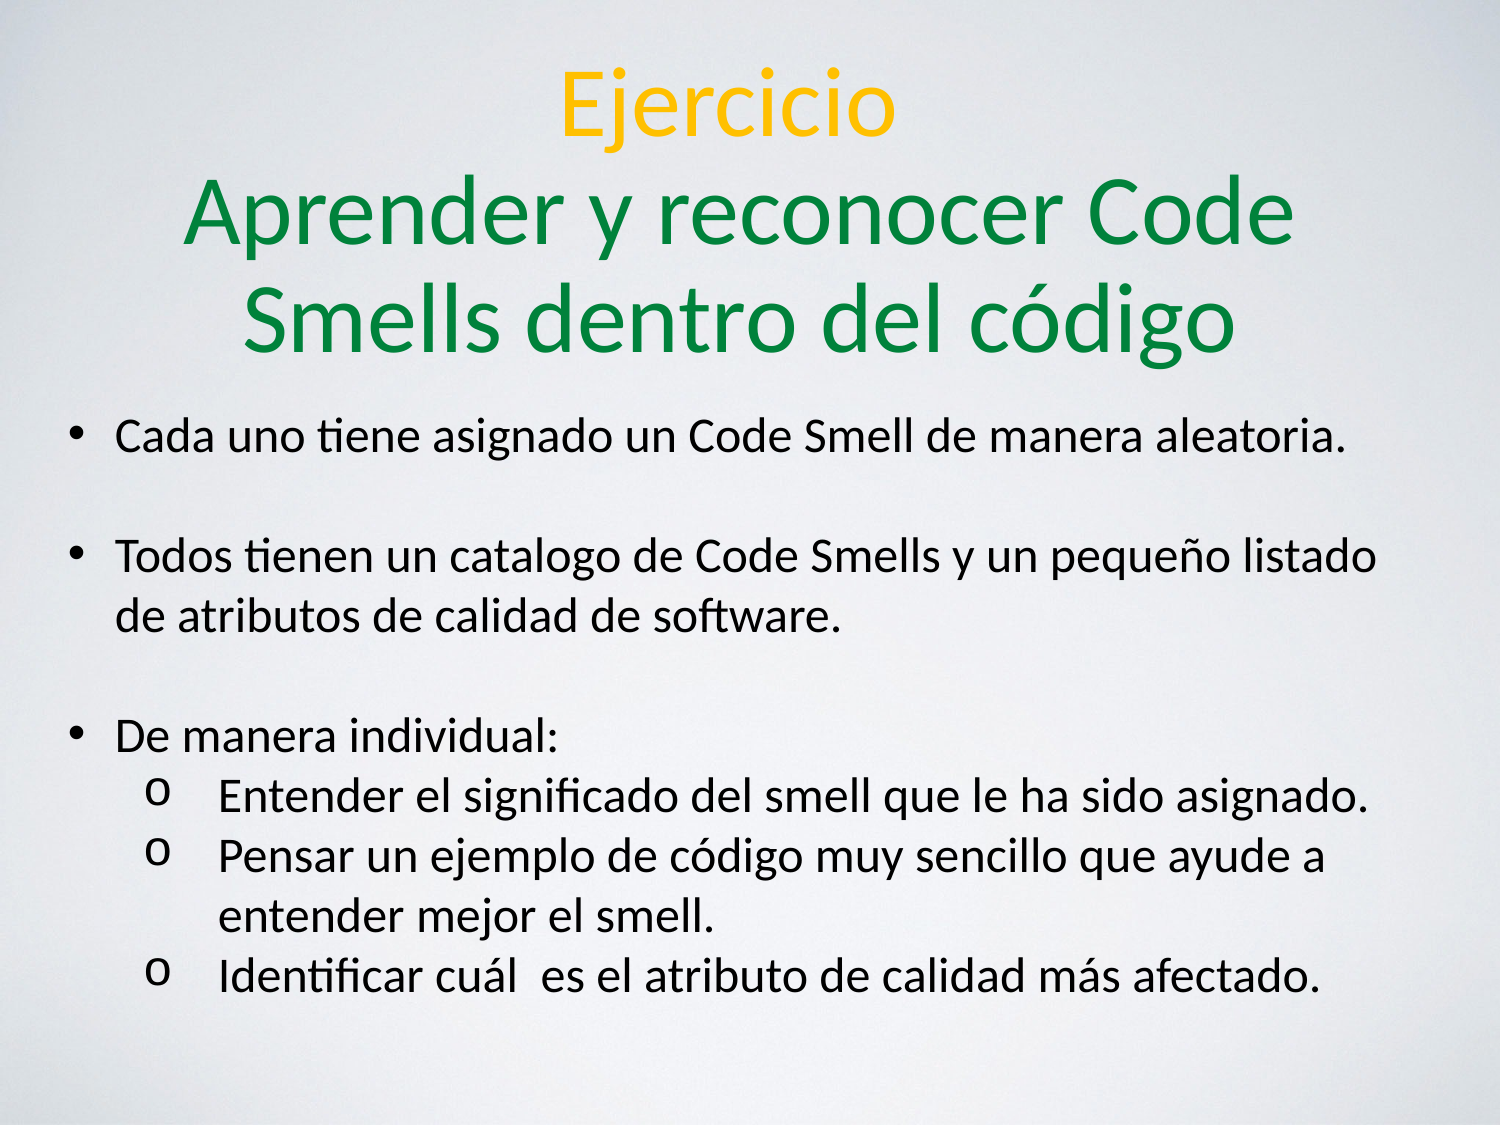

# Ejercicio Aprender y reconocer Code Smells dentro del código
Cada uno tiene asignado un Code Smell de manera aleatoria.

Todos tienen un catalogo de Code Smells y un pequeño listado de atributos de calidad de software.

De manera individual:
Entender el significado del smell que le ha sido asignado.
Pensar un ejemplo de código muy sencillo que ayude a entender mejor el smell.
Identificar cuál  es el atributo de calidad más afectado.